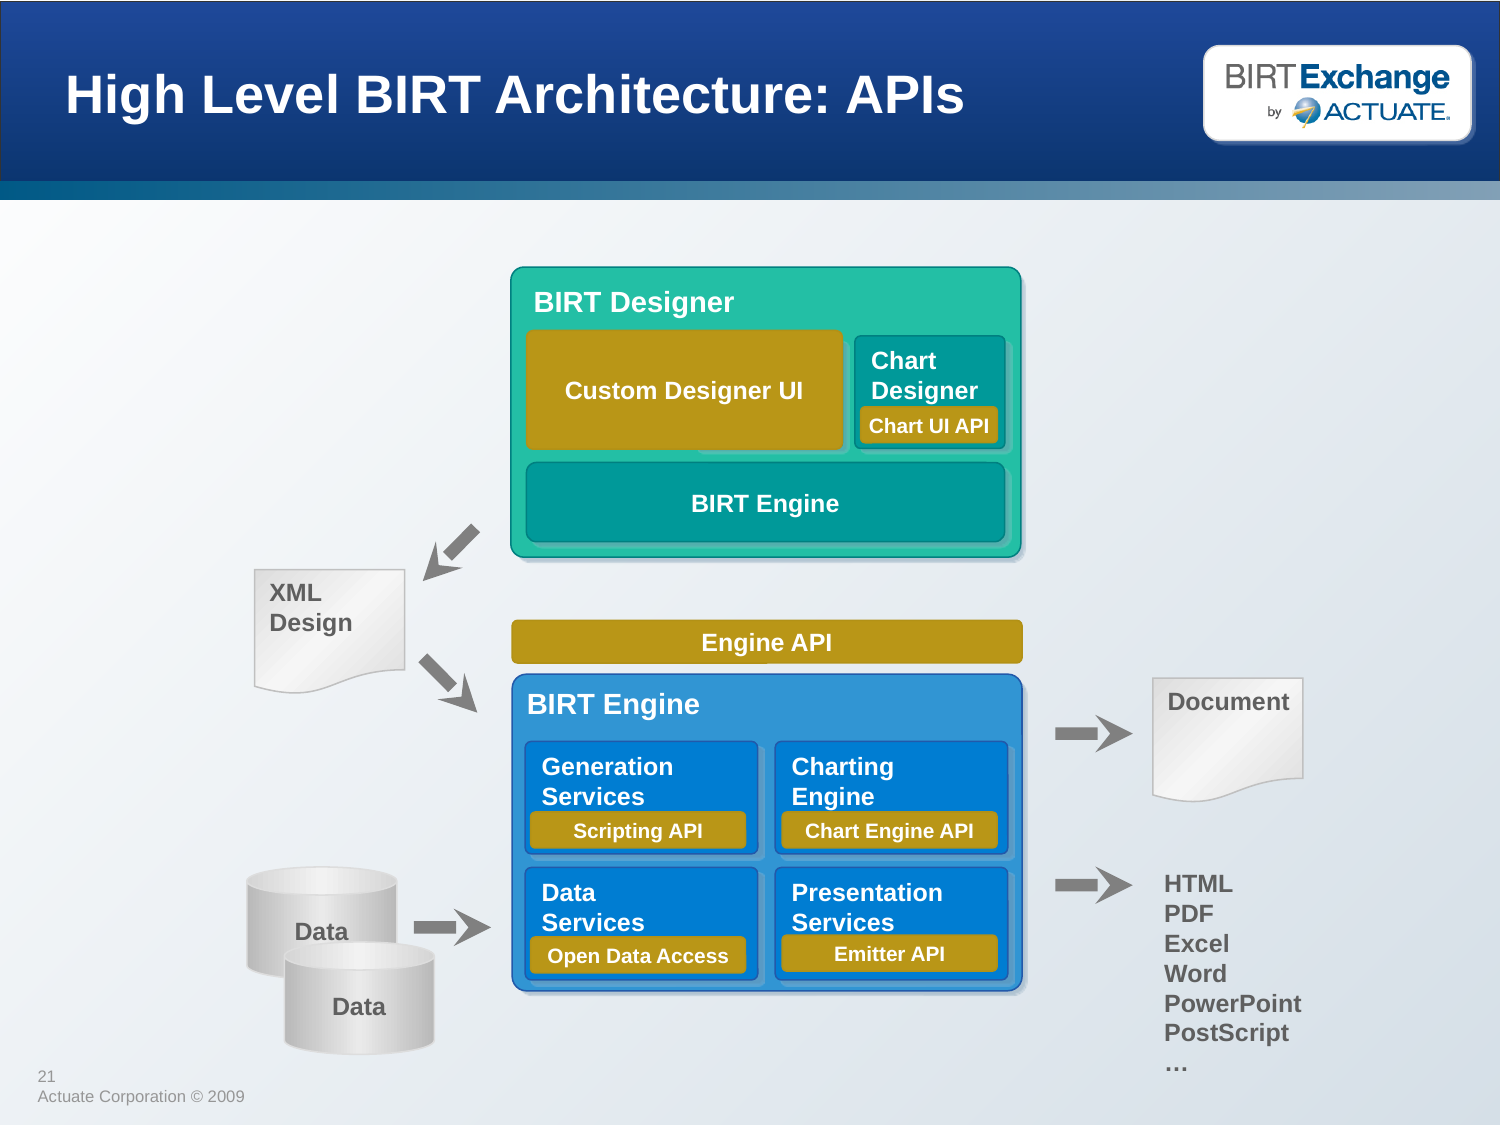

# High Level BIRT Architecture: APIs
 BIRT Designer
Custom Designer UI
Eclipse
DTP,
WTP,…
Chart
Designer
Chart UI API
BIRT Engine

XML
Design
Engine API
BIRT Engine
Document

Generation
Services
Charting
Engine
Scripting API
Chart Engine API
HTML
PDF
Excel
Word
PowerPoint
PostScript
…
Data
Data
Services
Presentation
Services

Emitter API
Open Data Access
Data